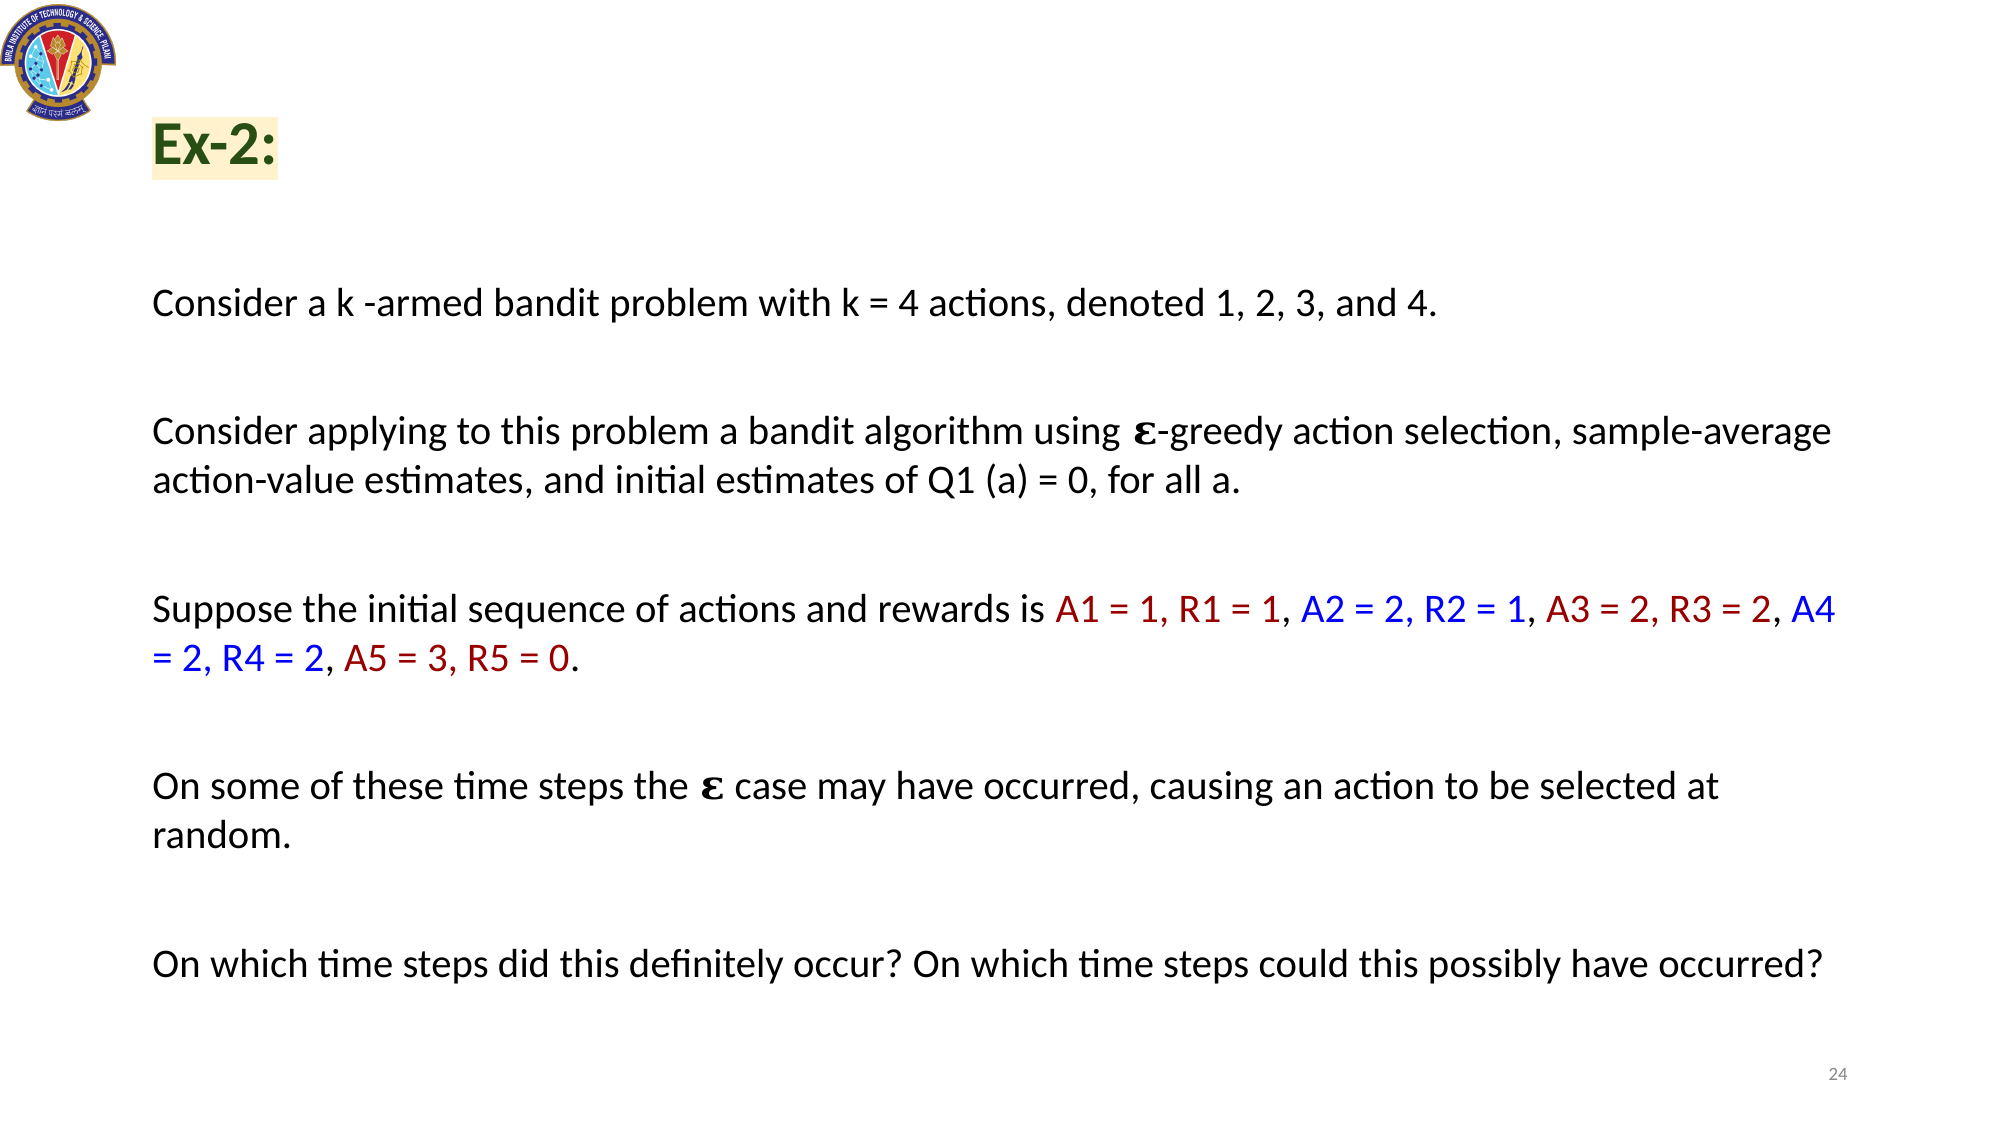

# Ex-2:
Consider a k -armed bandit problem with k = 4 actions, denoted 1, 2, 3, and 4.

Consider applying to this problem a bandit algorithm using 𝛆-greedy action selection, sample-average action-value estimates, and initial estimates of Q1 (a) = 0, for all a.

Suppose the initial sequence of actions and rewards is A1 = 1, R1 = 1, A2 = 2, R2 = 1, A3 = 2, R3 = 2, A4 = 2, R4 = 2, A5 = 3, R5 = 0.

On some of these time steps the 𝛆 case may have occurred, causing an action to be selected at random.

On which time steps did this definitely occur? On which time steps could this possibly have occurred?
24